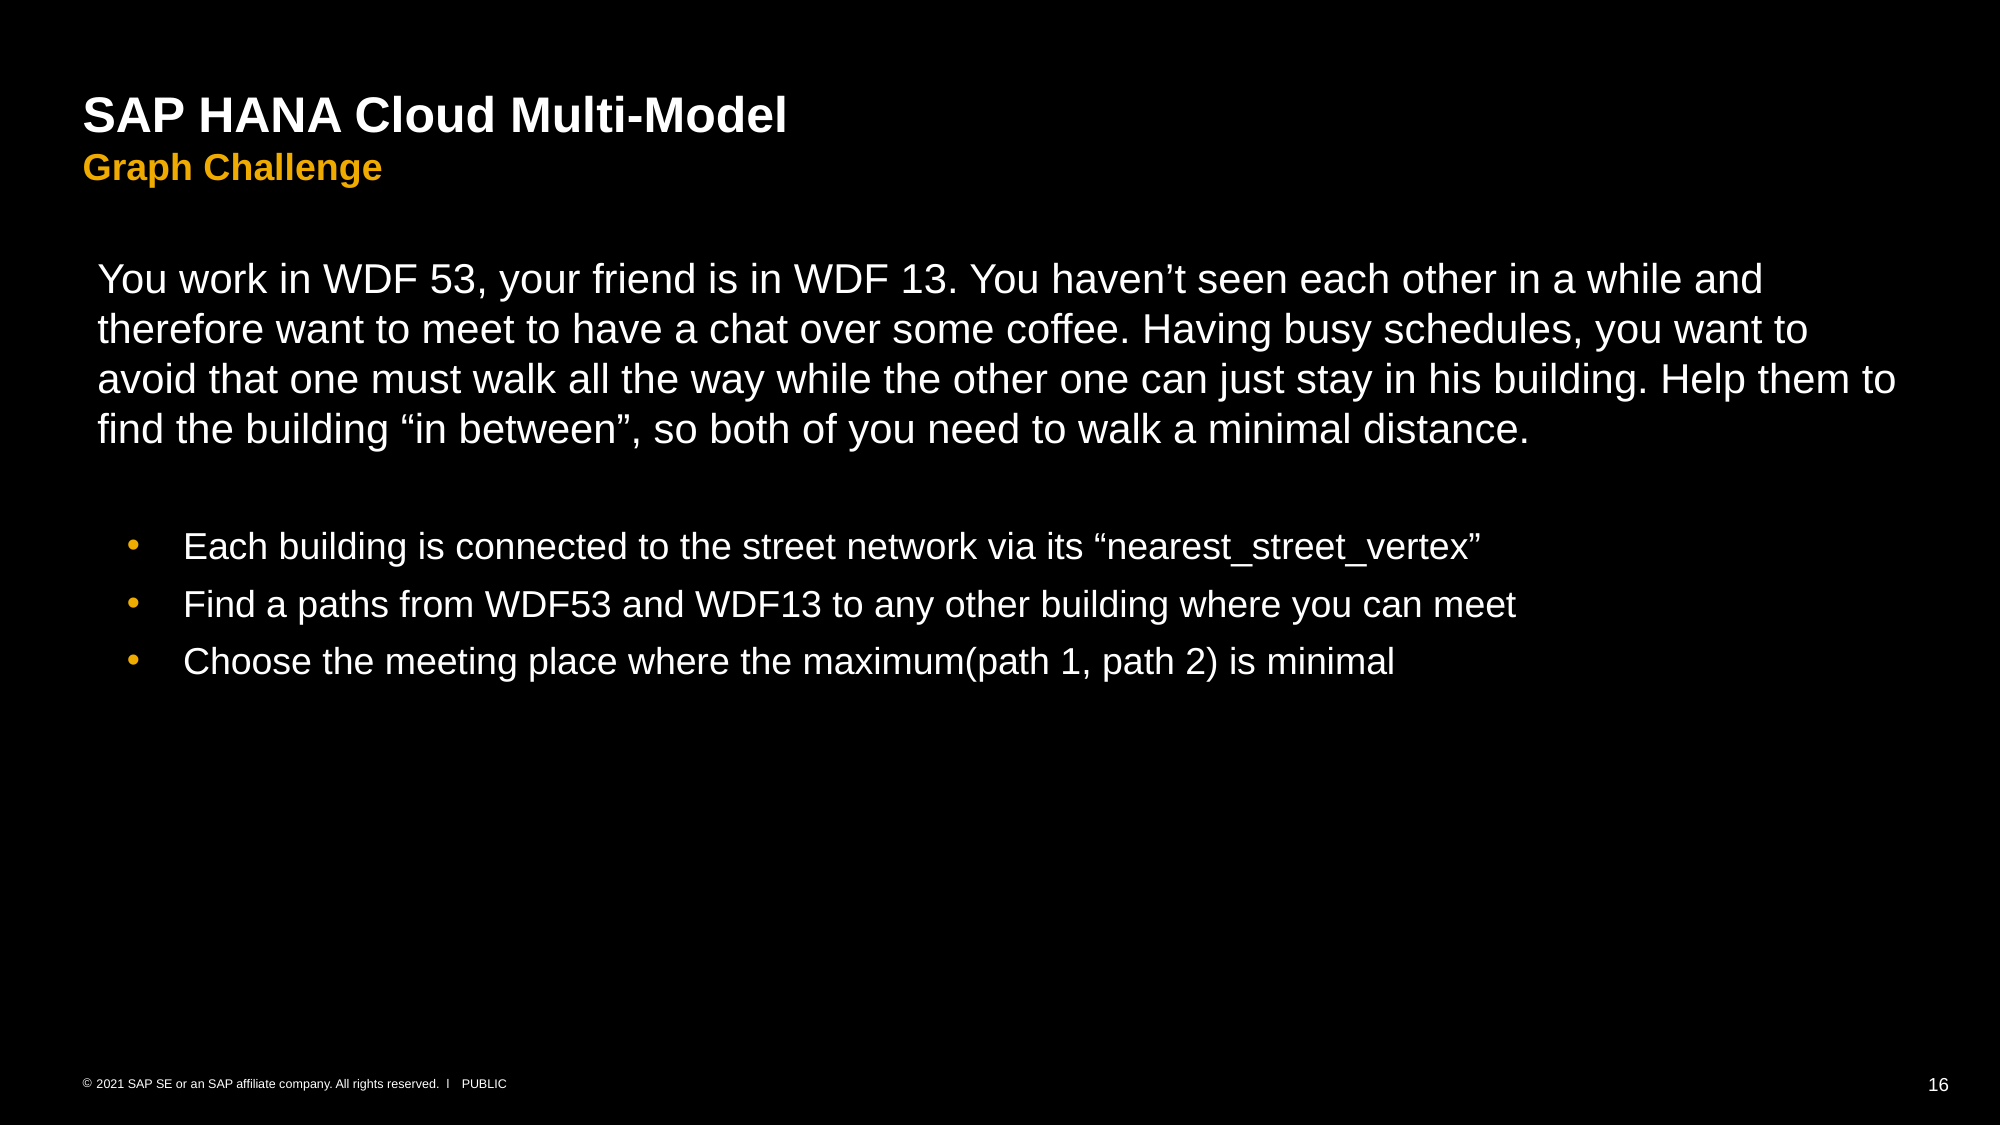

# SAP HANA Cloud Multi-Model Graph Challenge
You work in WDF 53, your friend is in WDF 13. You haven’t seen each other in a while and therefore want to meet to have a chat over some coffee. Having busy schedules, you want to avoid that one must walk all the way while the other one can just stay in his building. Help them to find the building “in between”, so both of you need to walk a minimal distance.

Each building is connected to the street network via its “nearest_street_vertex”
Find a paths from WDF53 and WDF13 to any other building where you can meet
Choose the meeting place where the maximum(path 1, path 2) is minimal